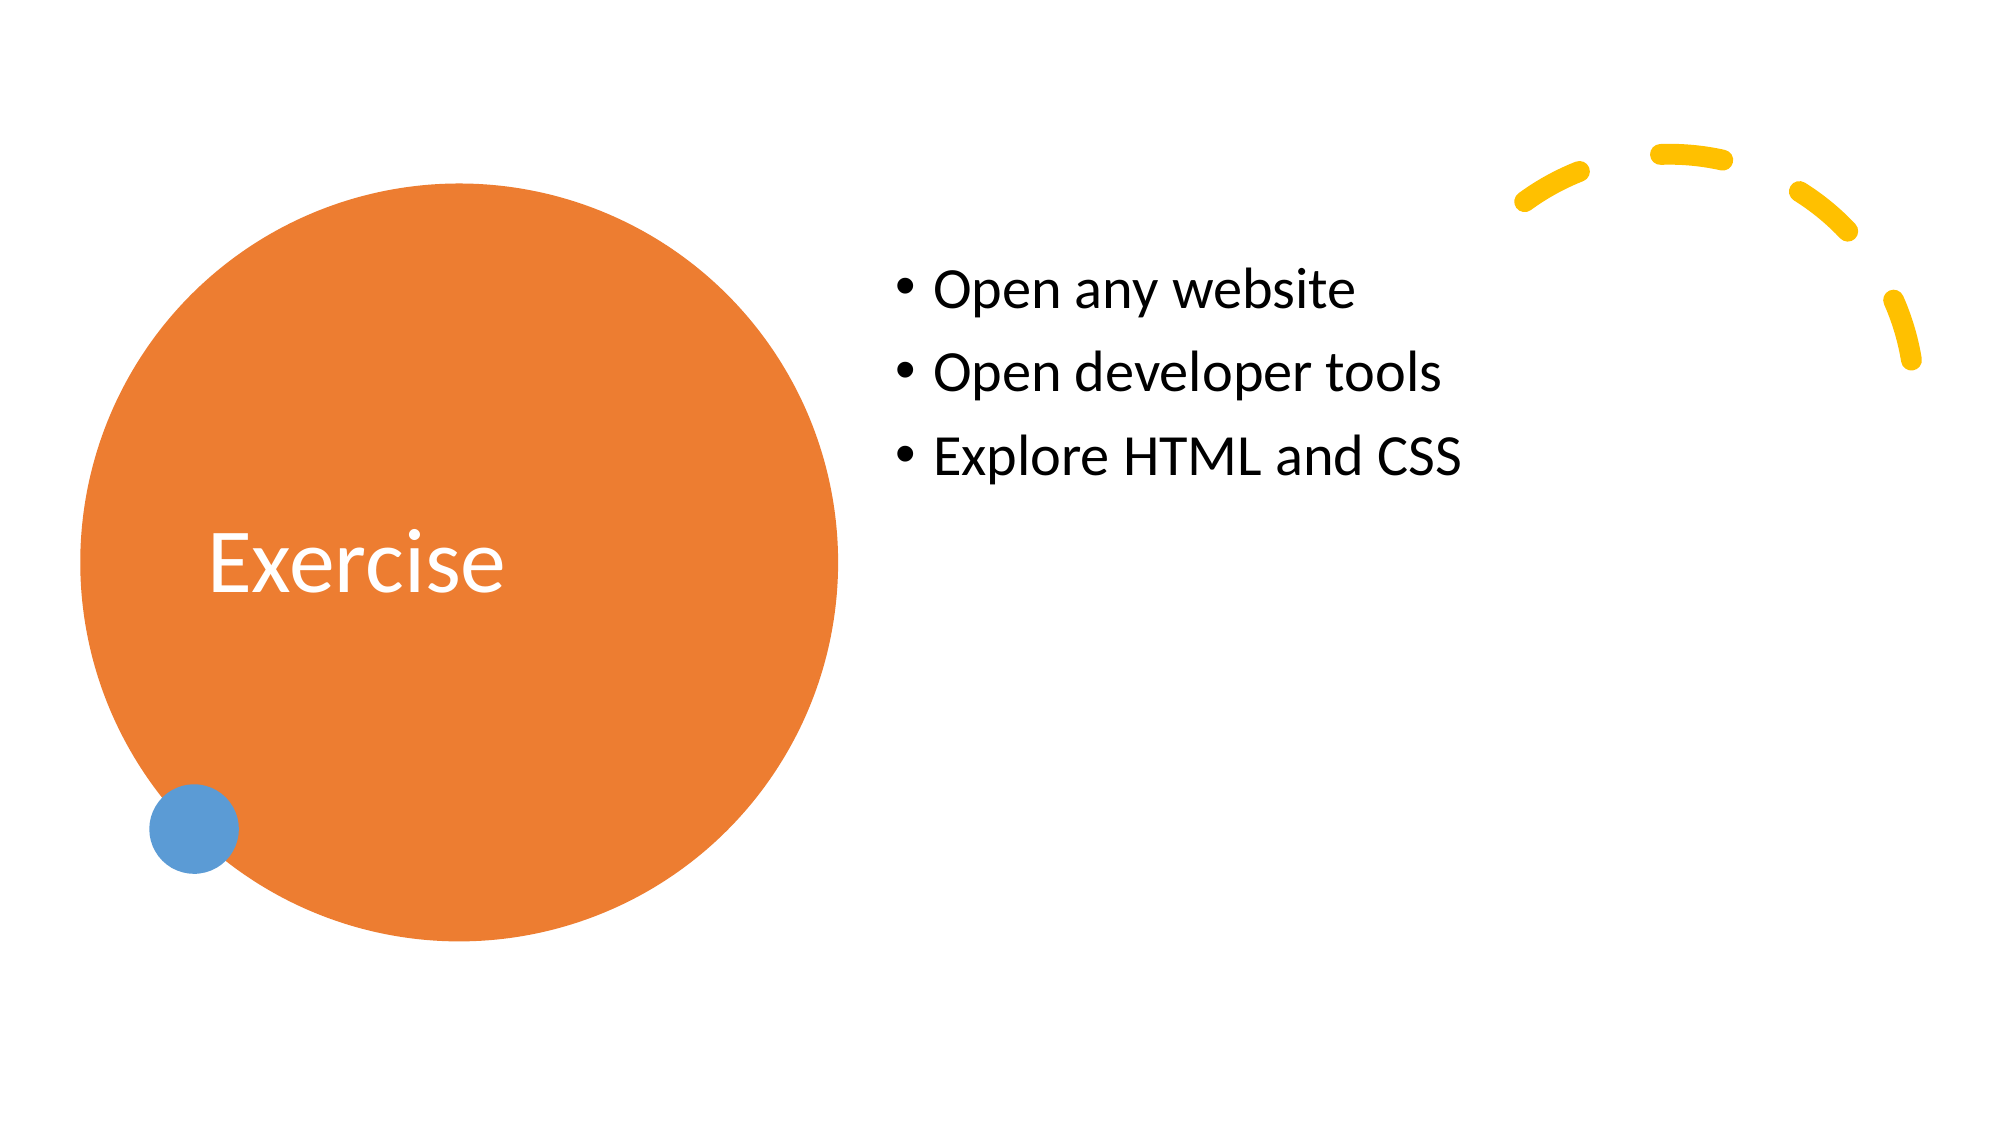

# Exercise
Open any website
Open developer tools
Explore HTML and CSS